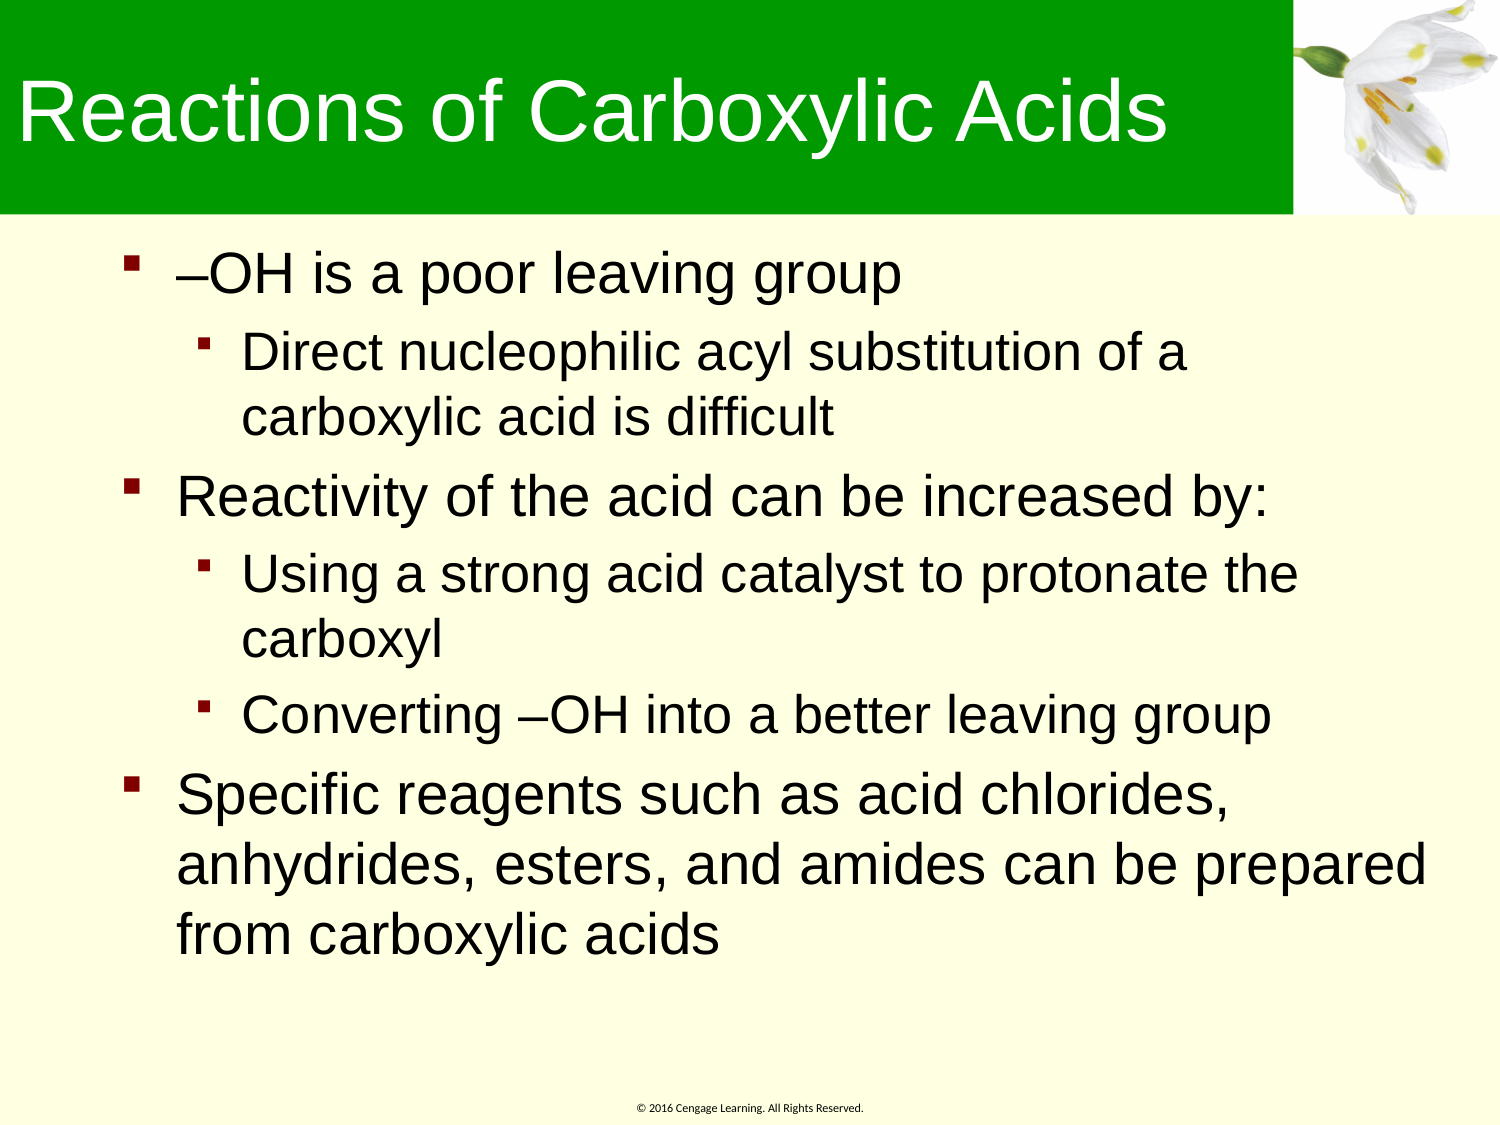

# Reactions of Carboxylic Acids
–OH is a poor leaving group
Direct nucleophilic acyl substitution of a carboxylic acid is difficult
Reactivity of the acid can be increased by:
Using a strong acid catalyst to protonate the carboxyl
Converting –OH into a better leaving group
Specific reagents such as acid chlorides, anhydrides, esters, and amides can be prepared from carboxylic acids